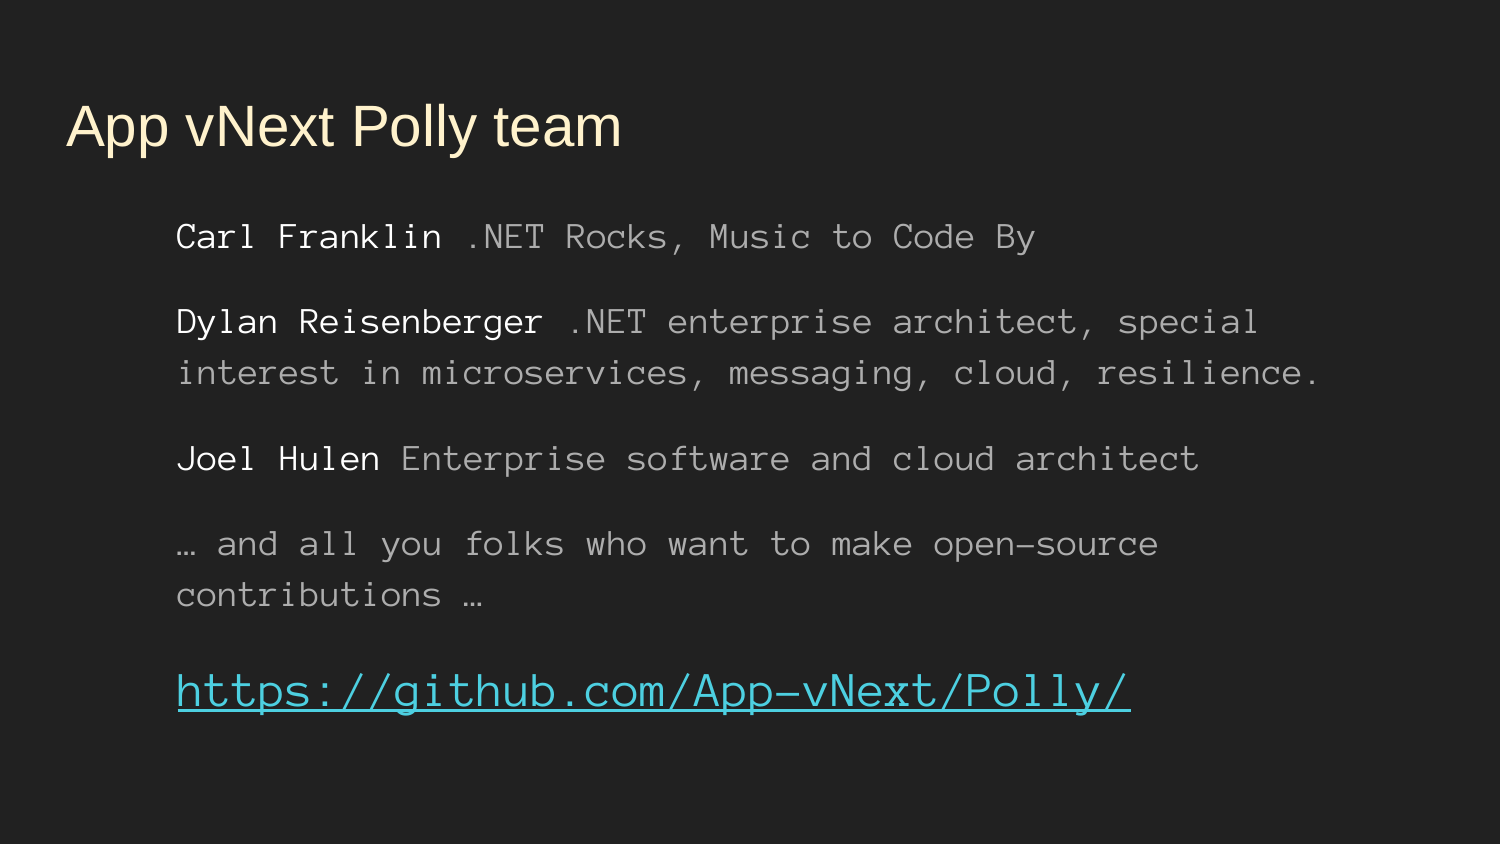

# App vNext Polly team
Carl Franklin .NET Rocks, Music to Code By
Dylan Reisenberger .NET enterprise architect, special interest in microservices, messaging, cloud, resilience.
Joel Hulen Enterprise software and cloud architect
… and all you folks who want to make open-source contributions …
https://github.com/App-vNext/Polly/